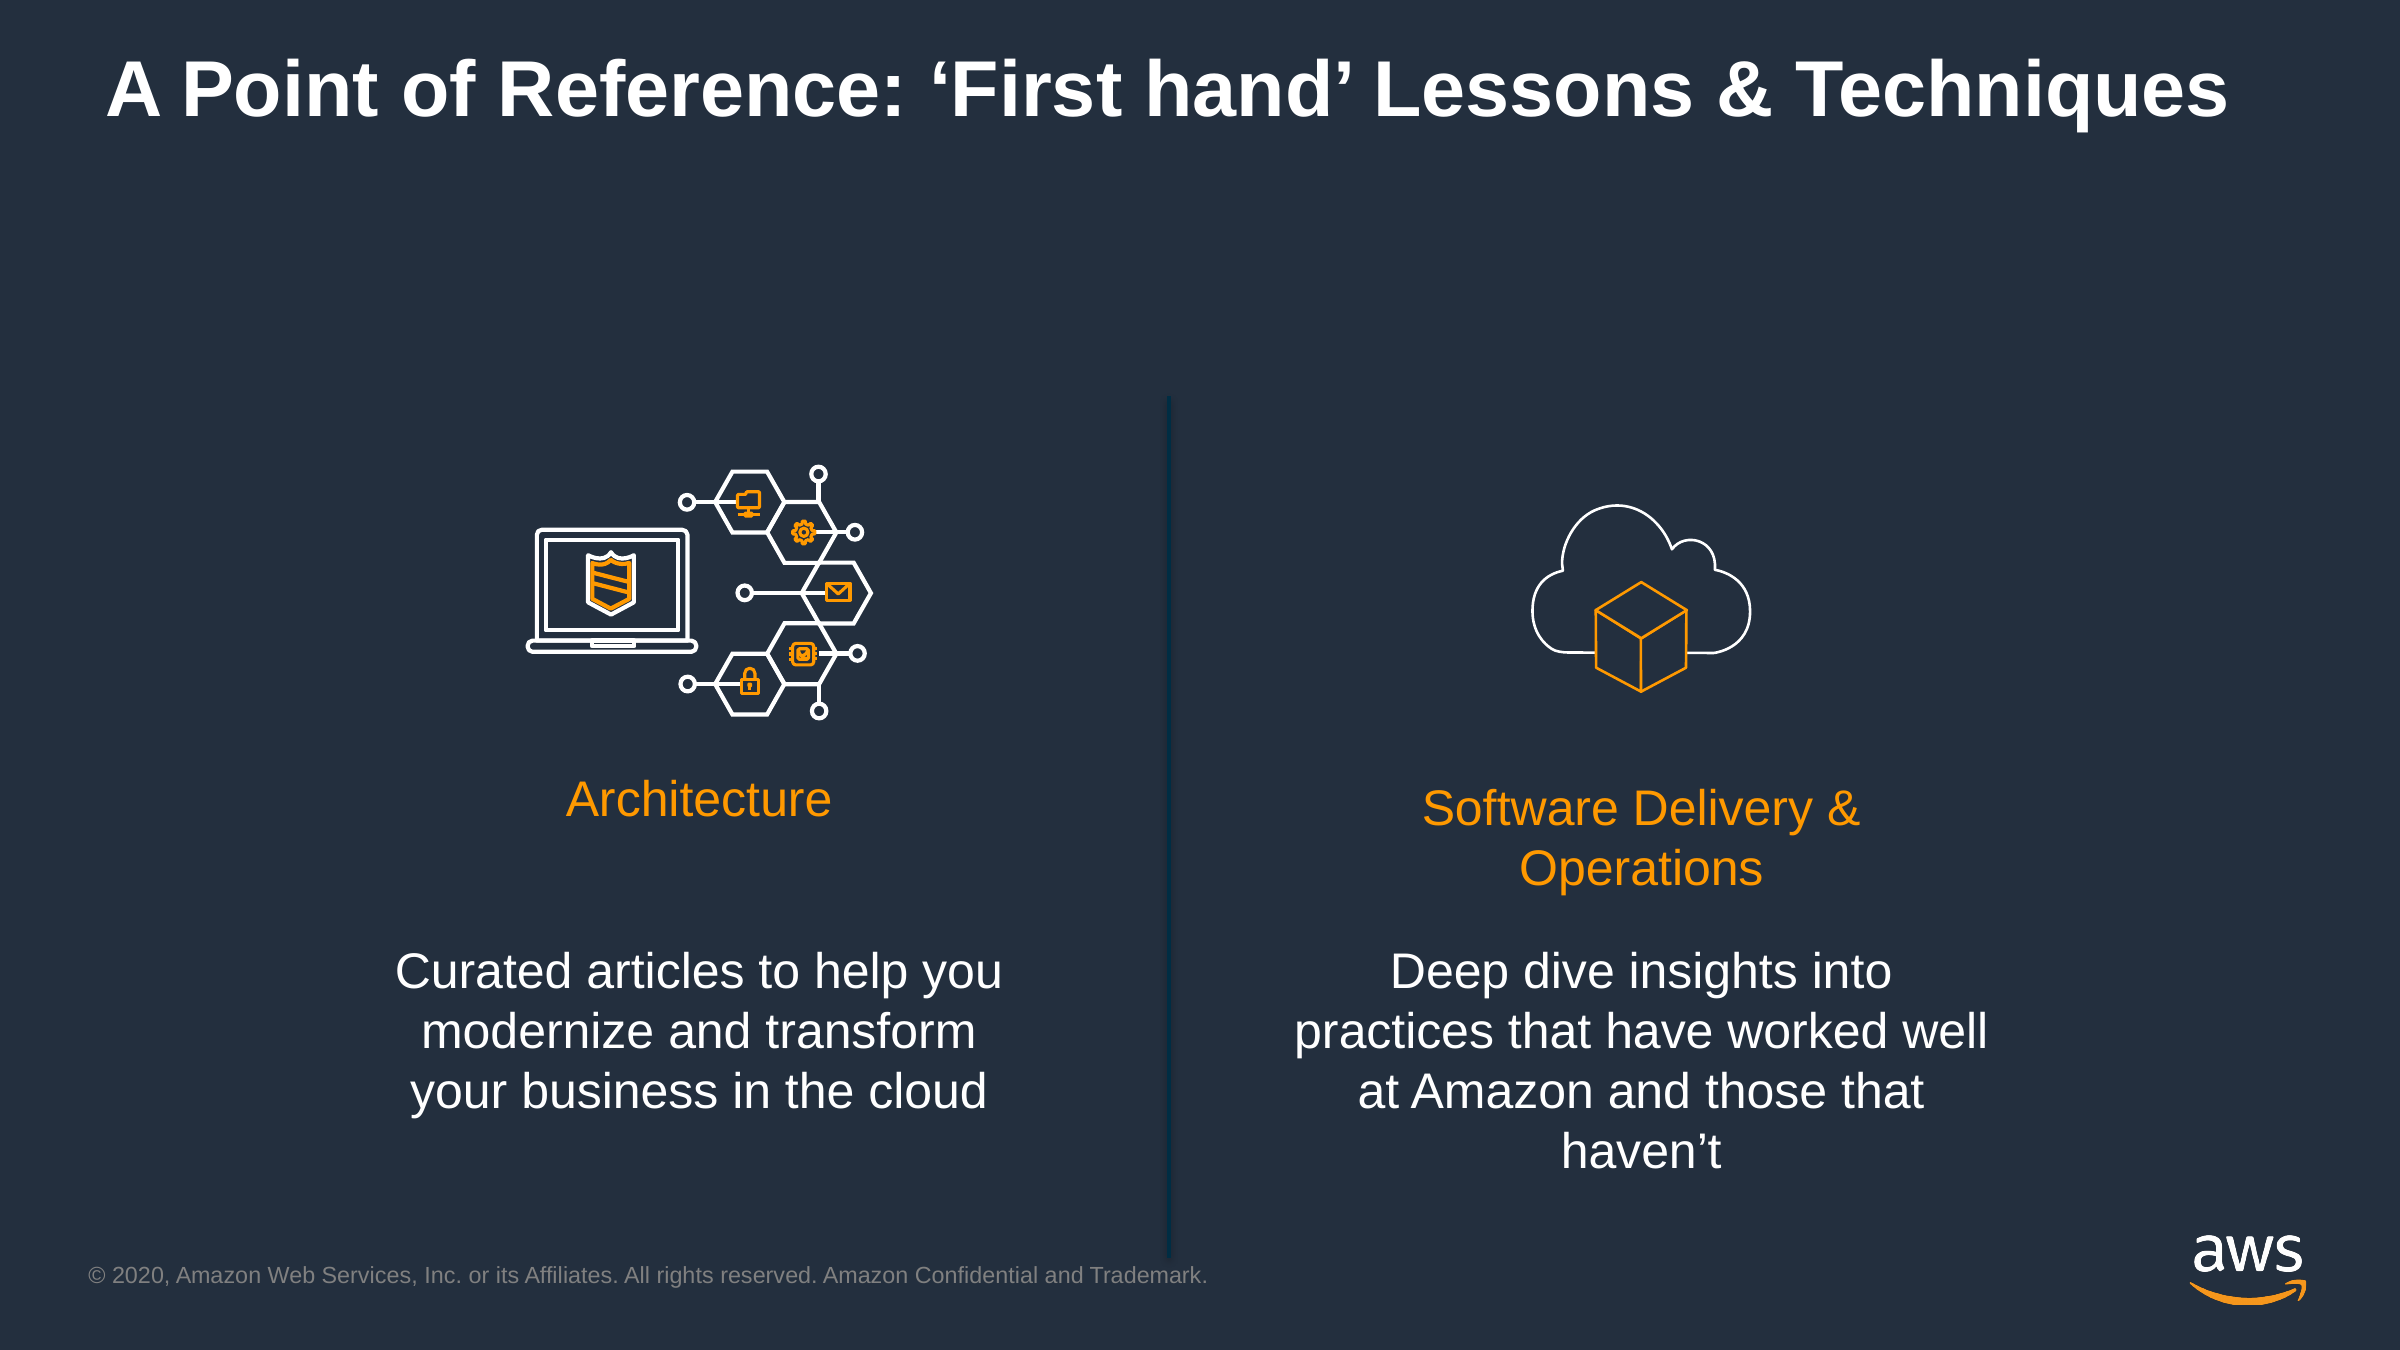

# A Point of Reference: ‘First hand’ Lessons & Techniques

Architecture
Software Delivery & Operations
Deep dive insights into practices that have worked well at Amazon and those that haven’t

Curated articles to help you modernize and transform your business in the cloud